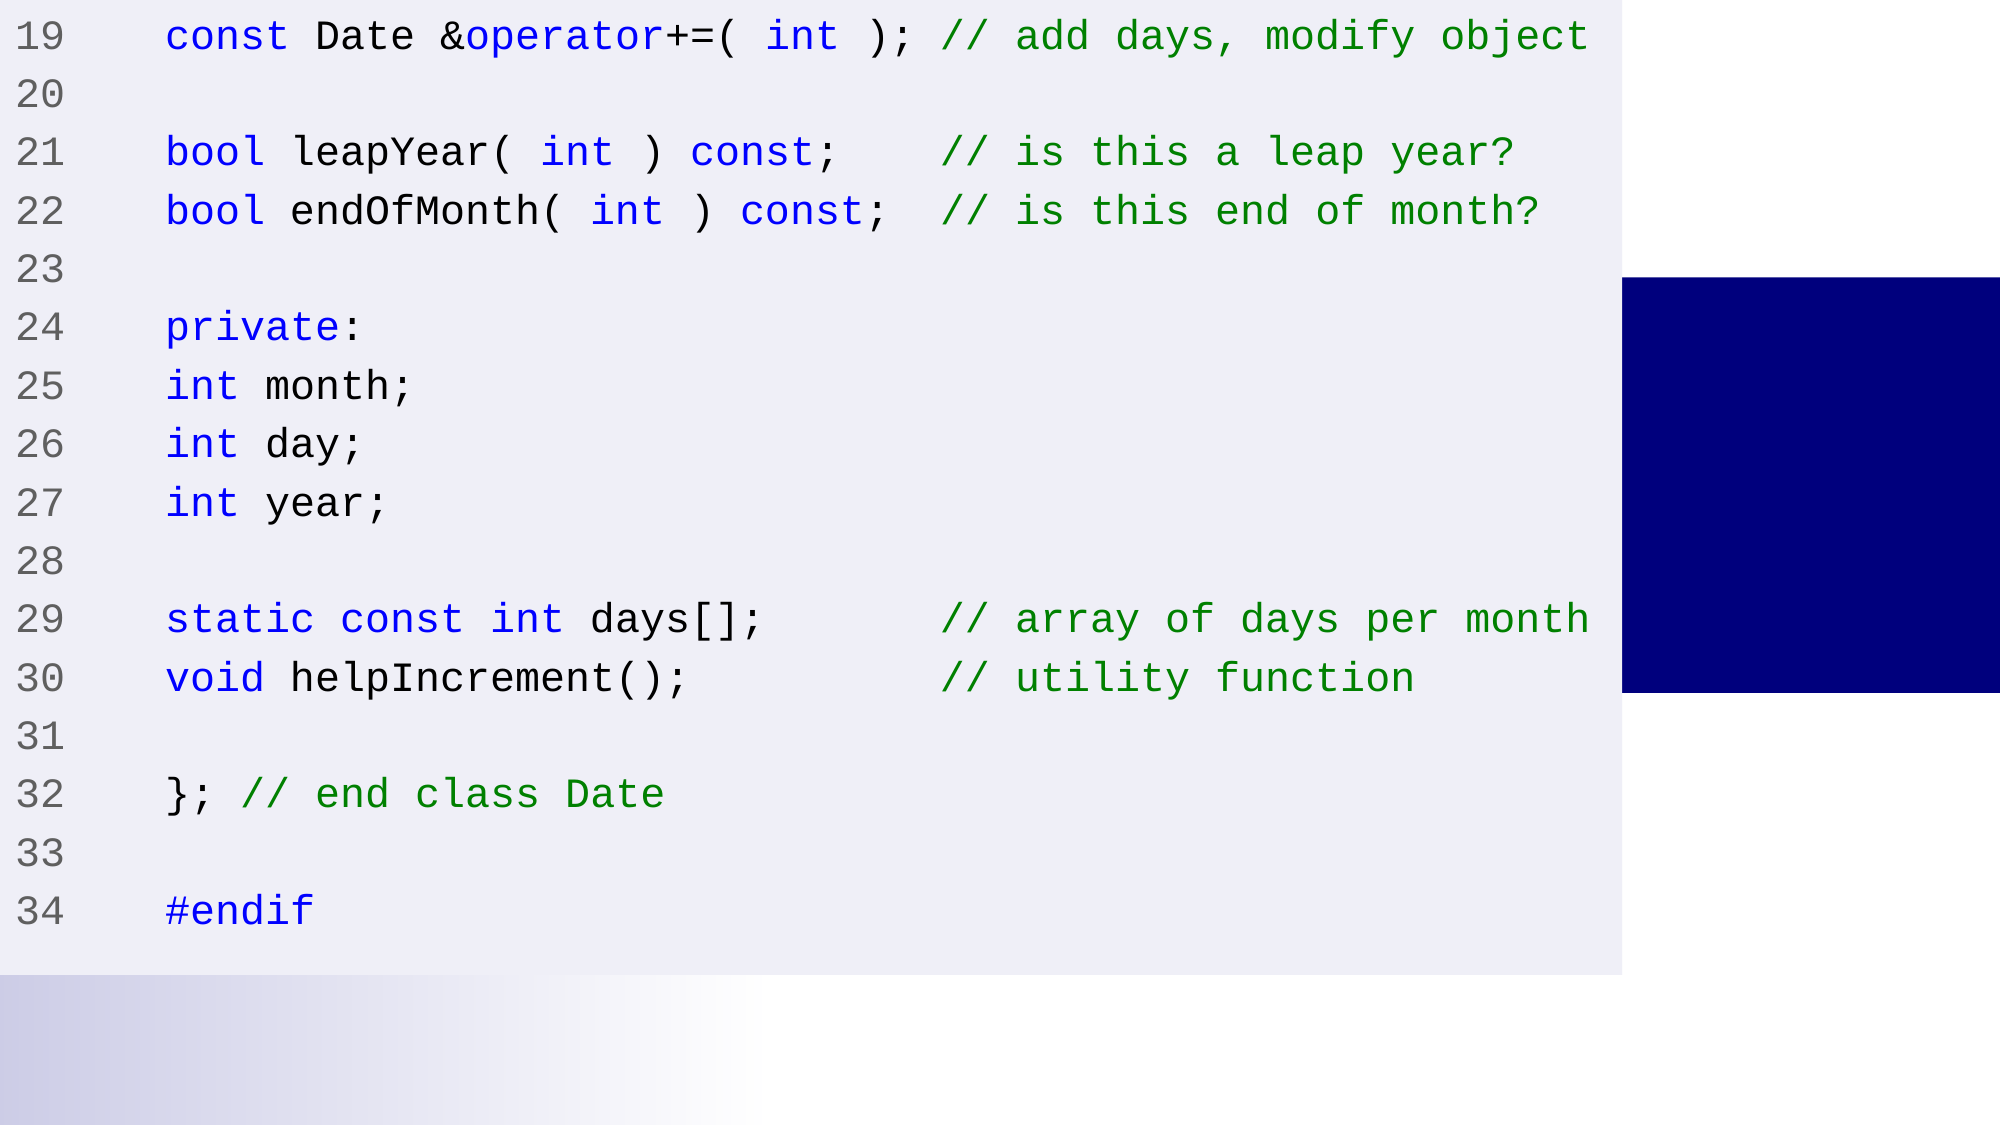

19    const Date &operator+=( int ); // add days, modify object
20
21    bool leapYear( int ) const;    // is this a leap year?
22    bool endOfMonth( int ) const;  // is this end of month?
23
24    private:
25    int month;
26    int day;
27    int year;
28
29    static const int days[];       // array of days per month
30    void helpIncrement();          // utility function
31
32    }; // end class Date
33
34    #endif